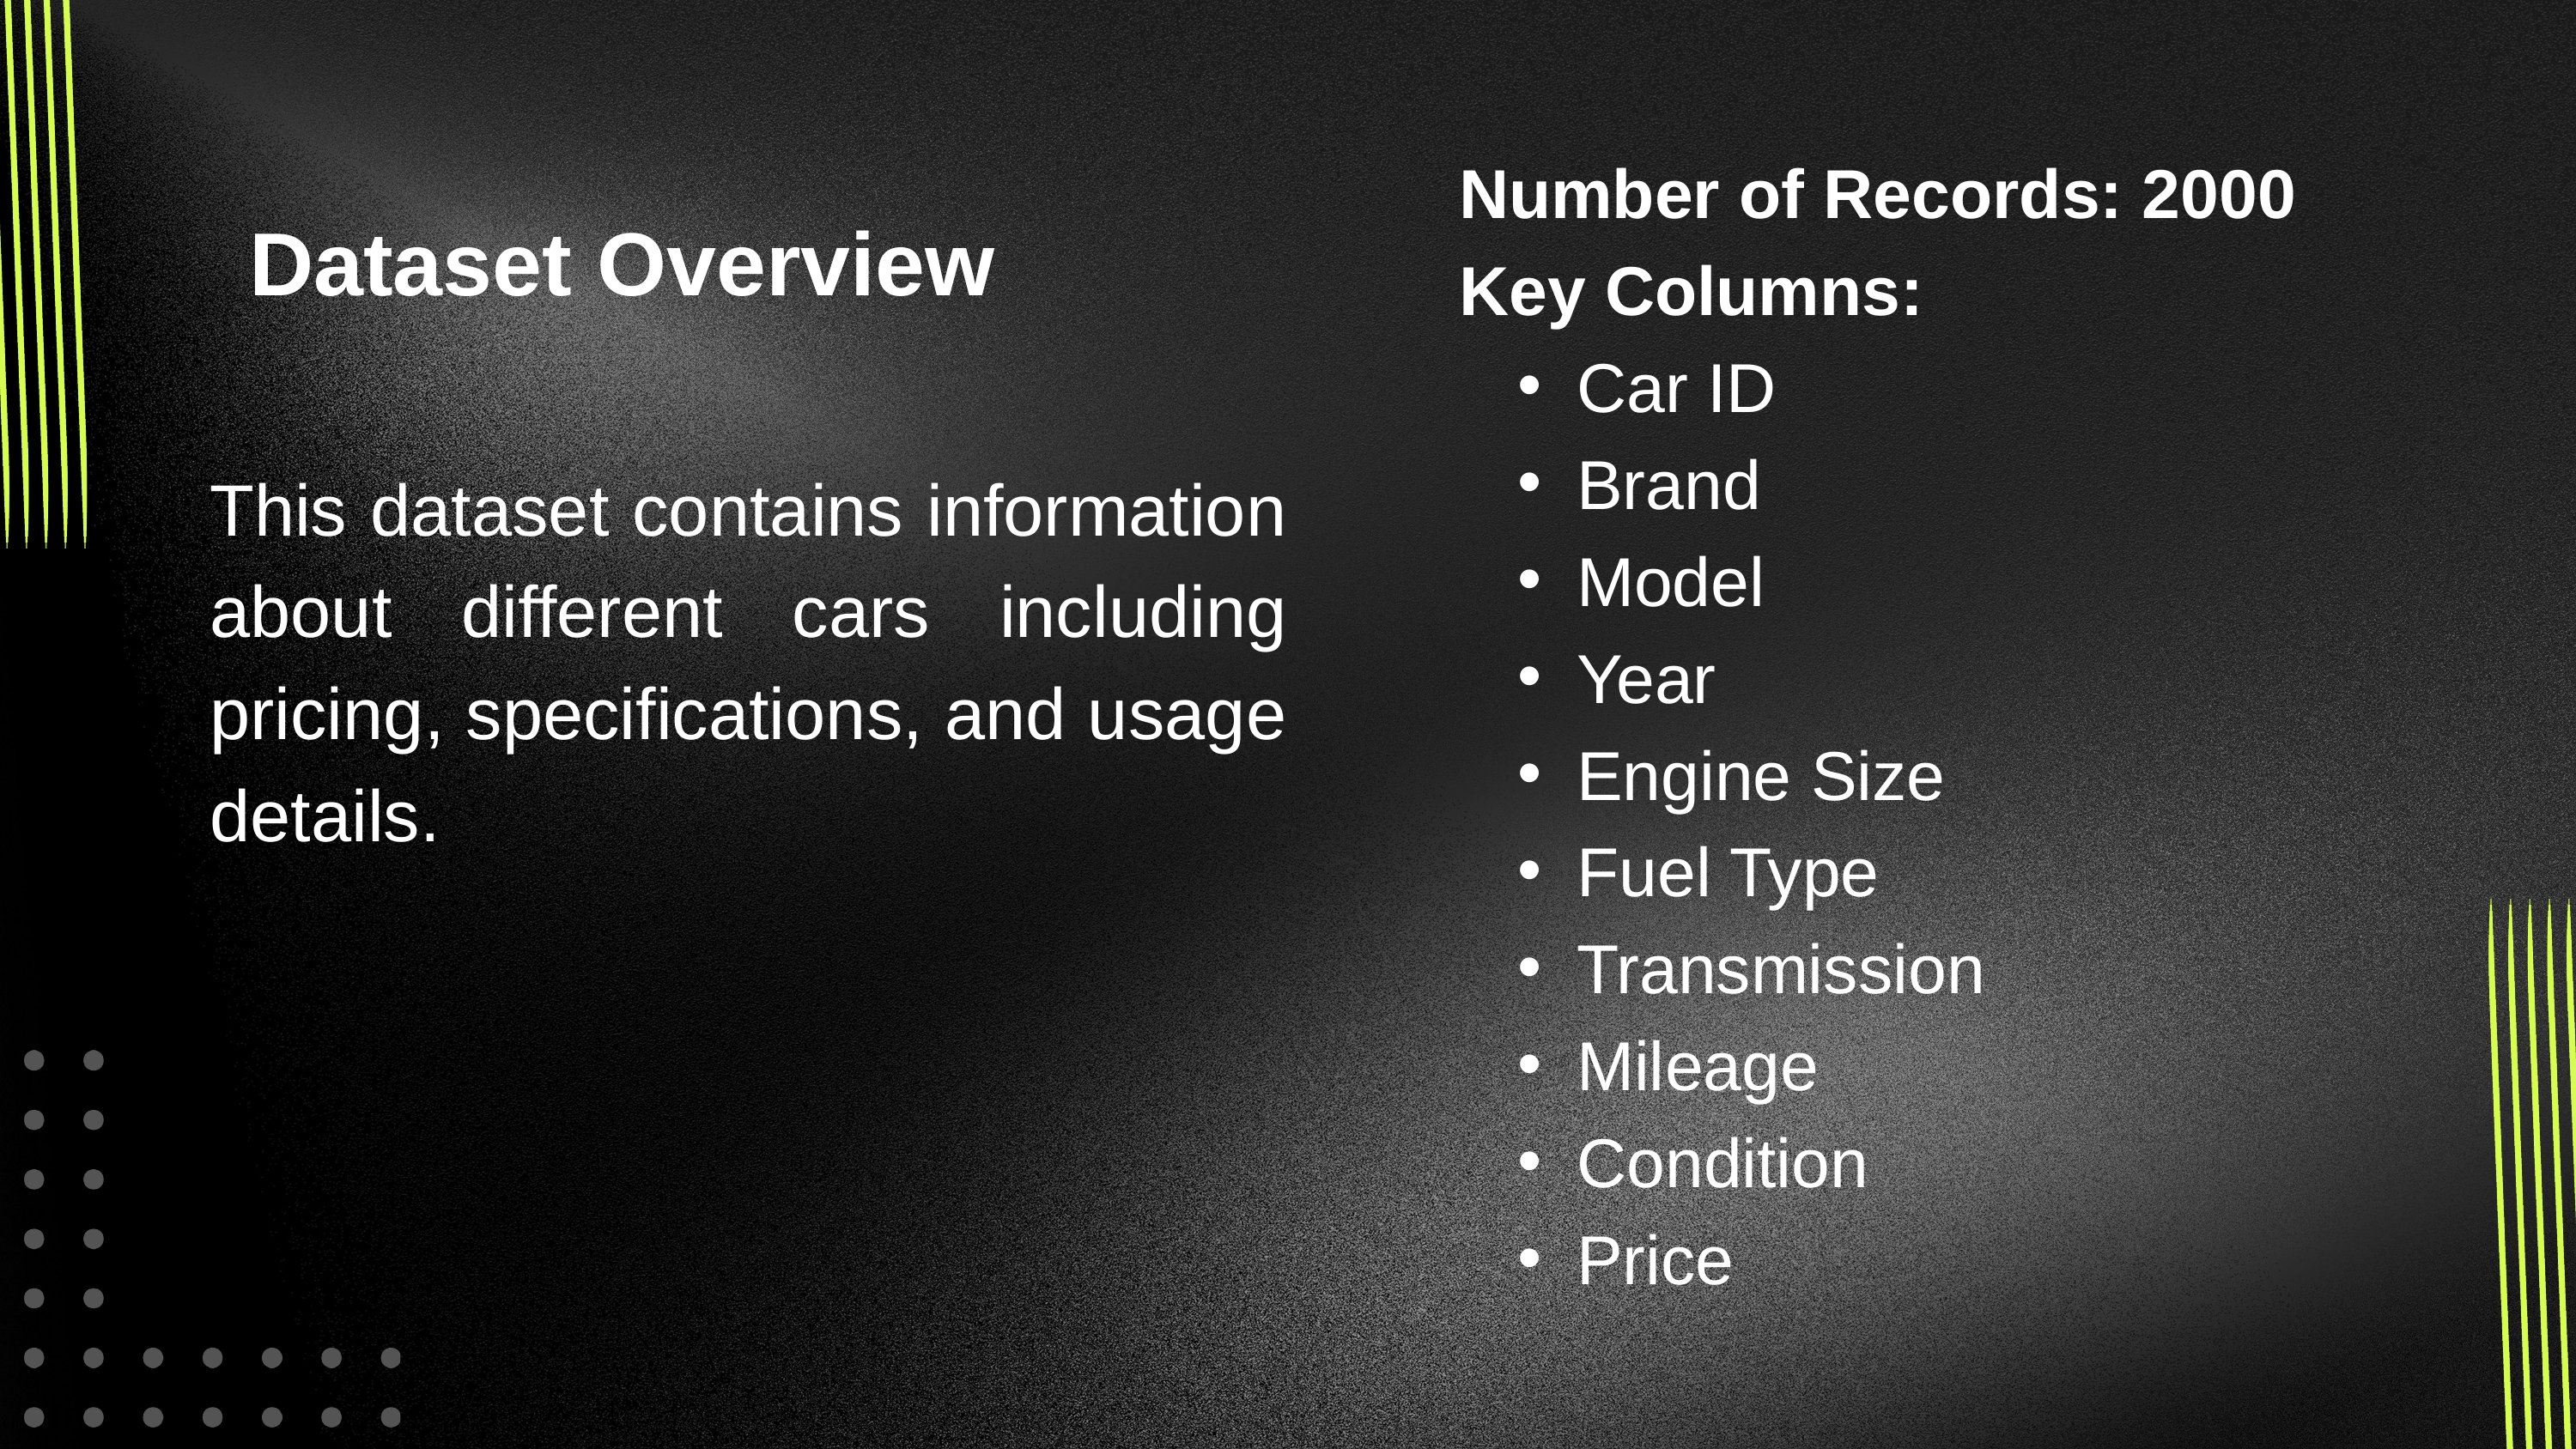

Number of Records: 2000
Key Columns:
Car ID
Brand
Model
Year
Engine Size
Fuel Type
Transmission
Mileage
Condition
Price

Dataset Overview
This dataset contains information about different cars including pricing, specifications, and usage details.